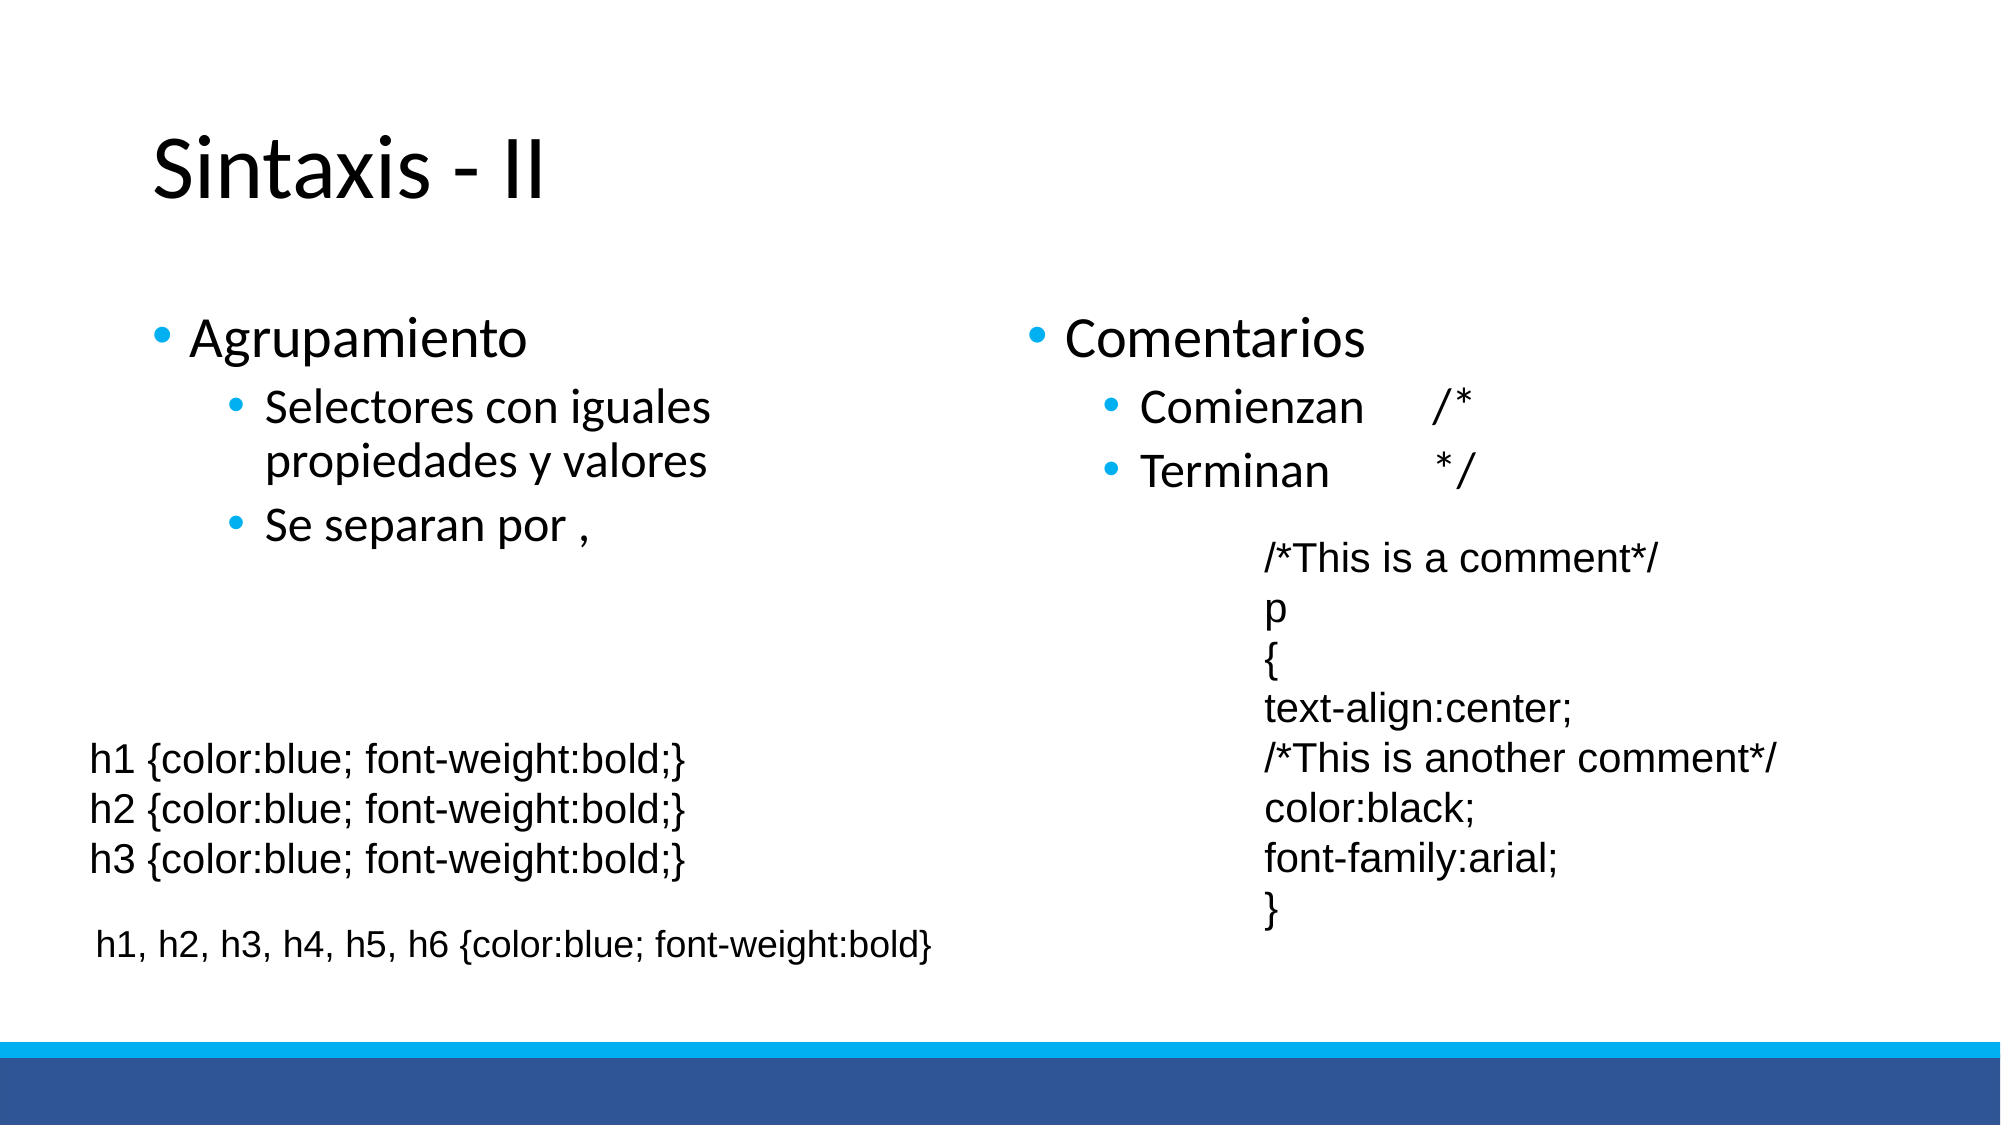

# Sintaxis - II
Agrupamiento
Selectores con iguales propiedades y valores
Se separan por ,

Comentarios
Comienzan      /*
Terminan         */
/*This is a comment*/
p
{
text-align:center;
/*This is another comment*/
color:black;
font-family:arial;
}
h1 {color:blue; font-weight:bold;}
h2 {color:blue; font-weight:bold;}
h3 {color:blue; font-weight:bold;}
h1, h2, h3, h4, h5, h6 {color:blue; font-weight:bold}